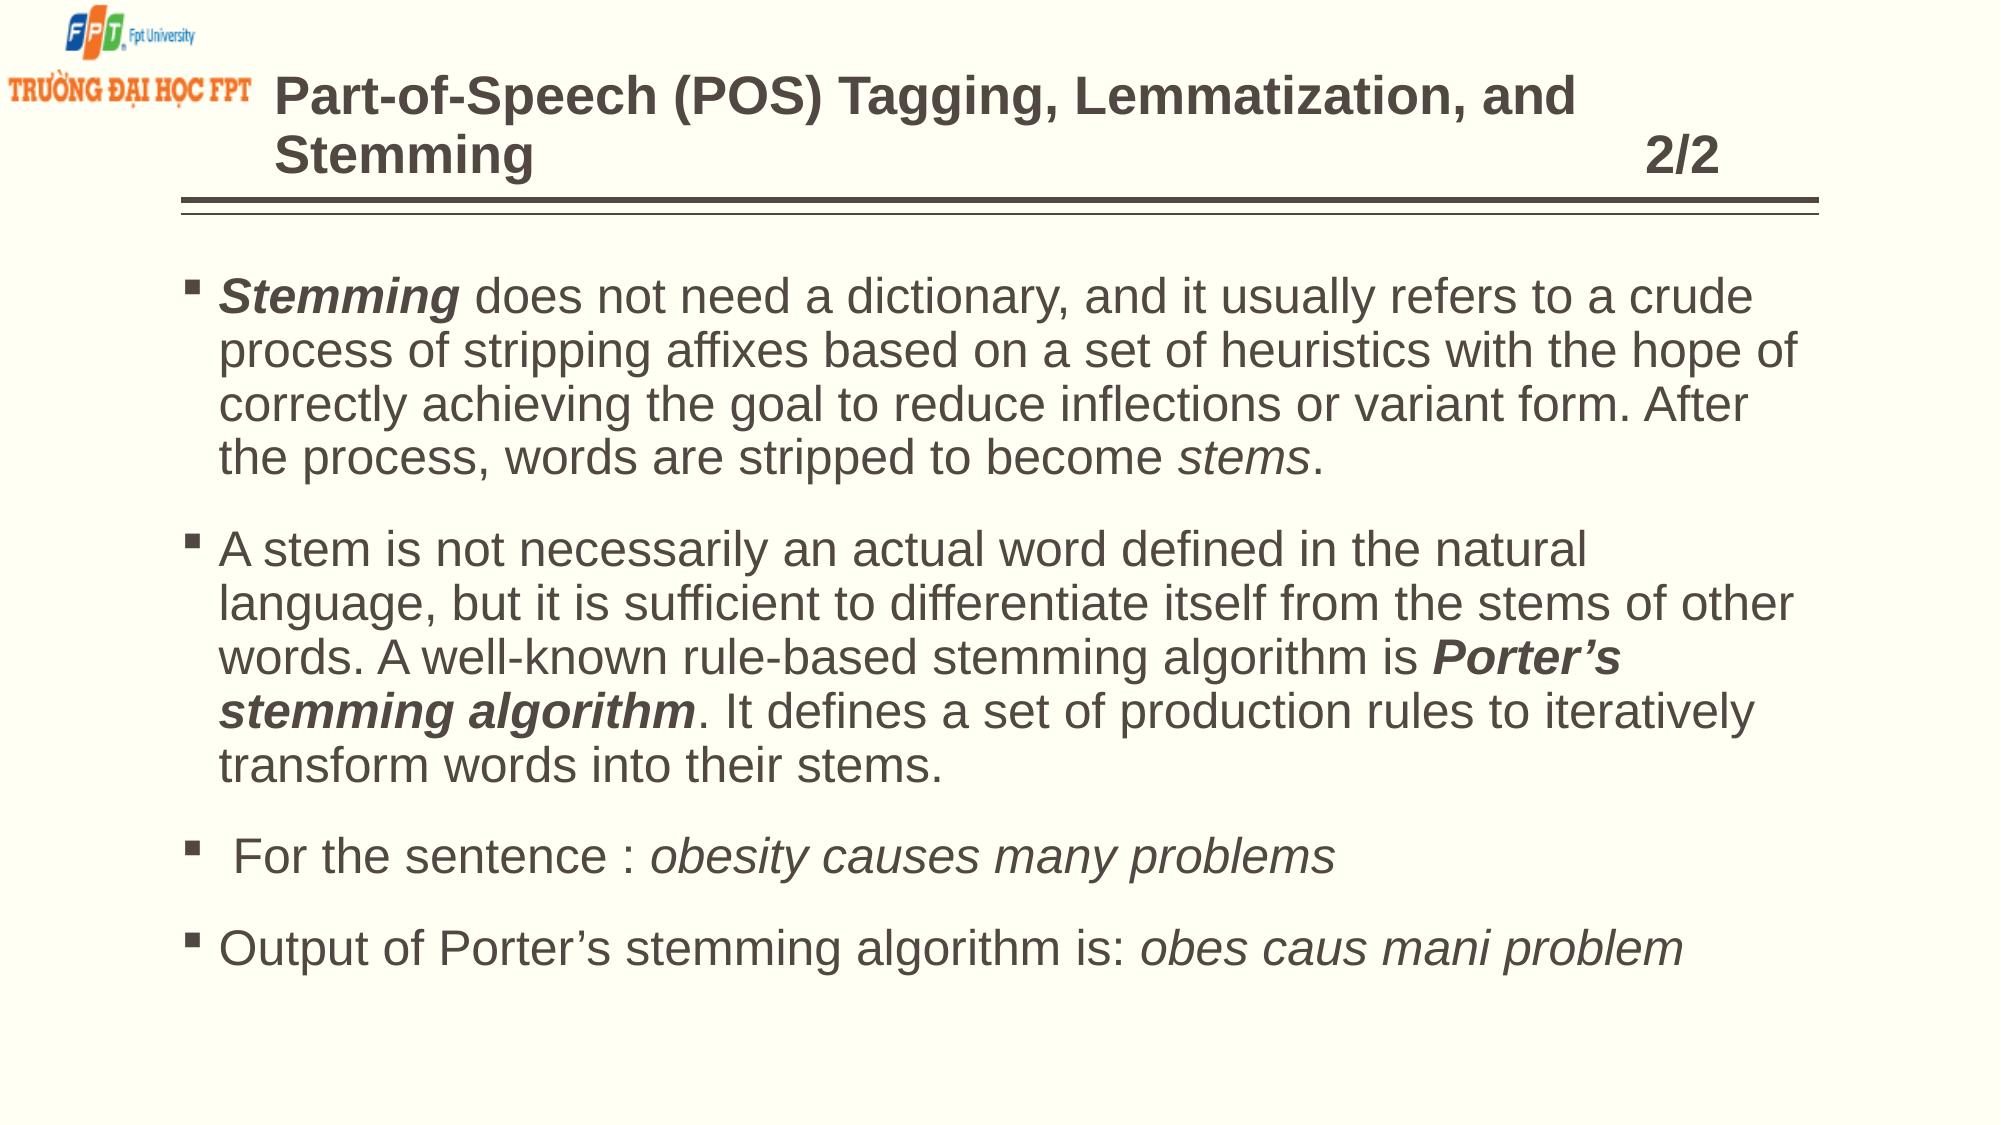

# Part-of-Speech (POS) Tagging, Lemmatization, and Stemming                                                                          2/2
Stemming does not need a dictionary, and it usually refers to a crude process of stripping affixes based on a set of heuristics with the hope of correctly achieving the goal to reduce inflections or variant form. After the process, words are stripped to become stems.
A stem is not necessarily an actual word defined in the natural language, but it is sufficient to differentiate itself from the stems of other words. A well-known rule-based stemming algorithm is Porter’s stemming algorithm. It defines a set of production rules to iteratively transform words into their stems.
 For the sentence : obesity causes many problems
Output of Porter’s stemming algorithm is: obes caus mani problem